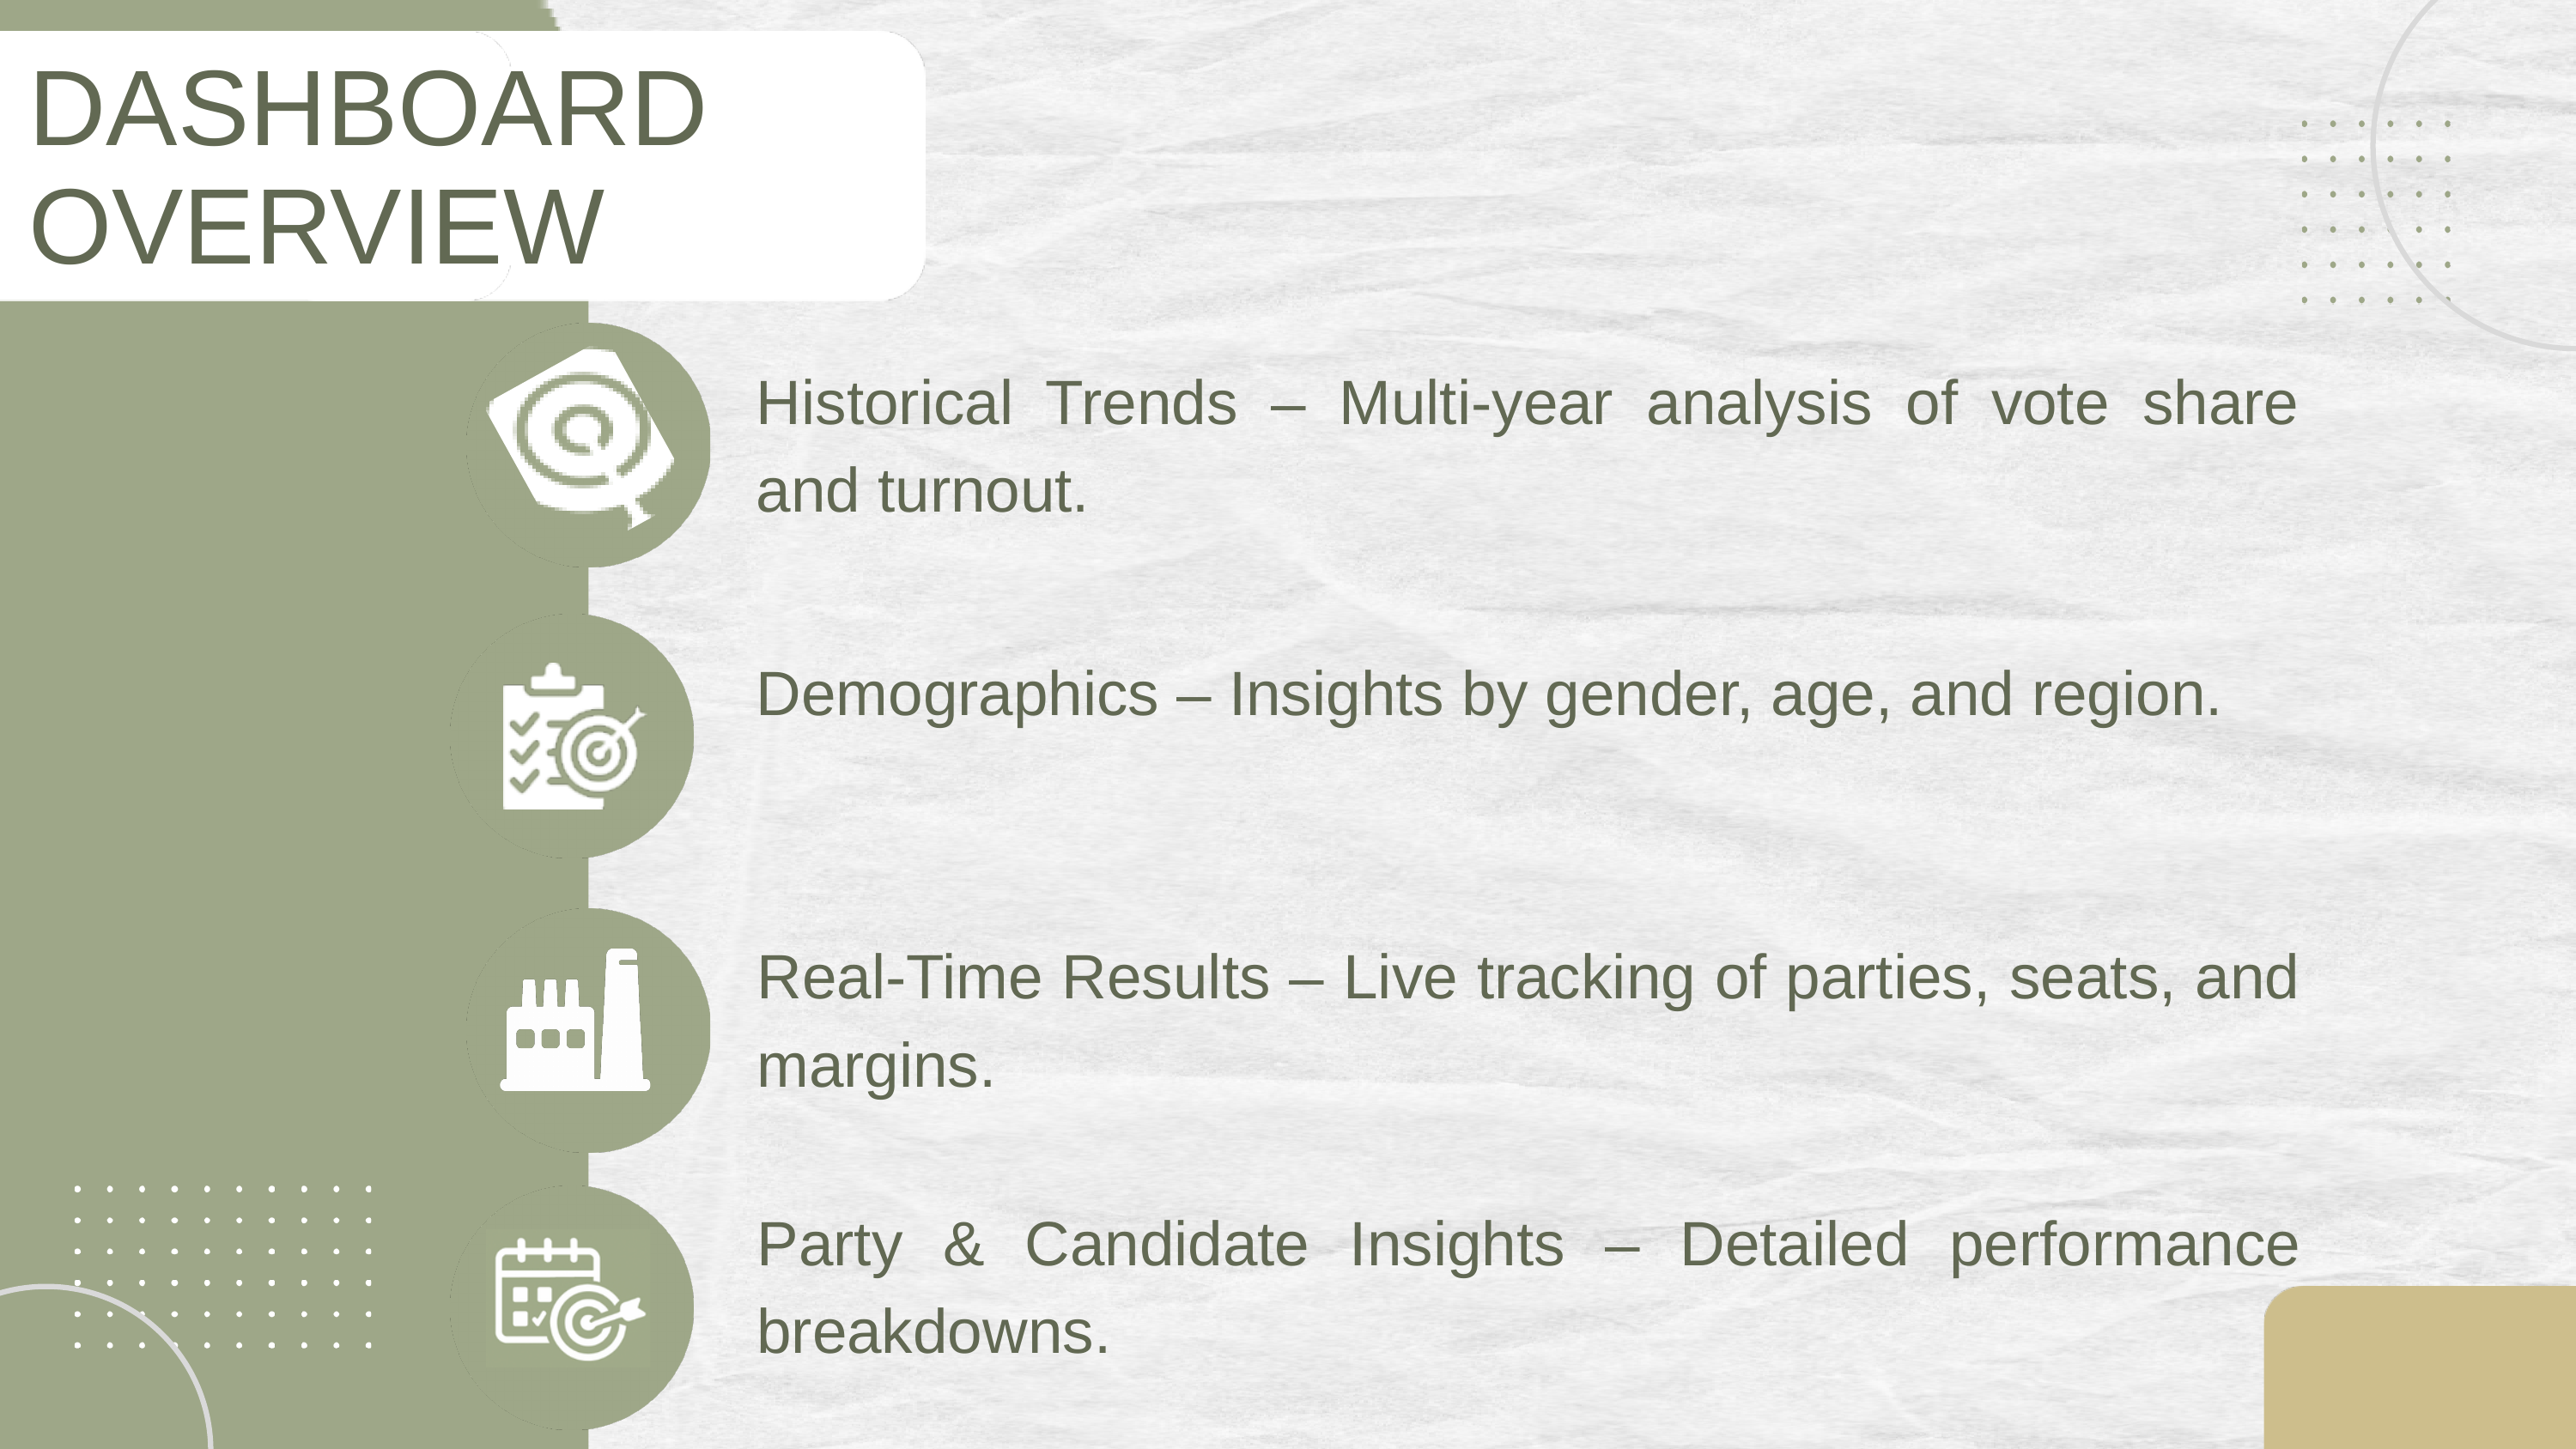

DASHBOARD OVERVIEW

Historical Trends – Multi-year analysis of vote share and turnout.

Demographics – Insights by gender, age, and region.

Real-Time Results – Live tracking of parties, seats, and margins.

Party & Candidate Insights – Detailed performance breakdowns.